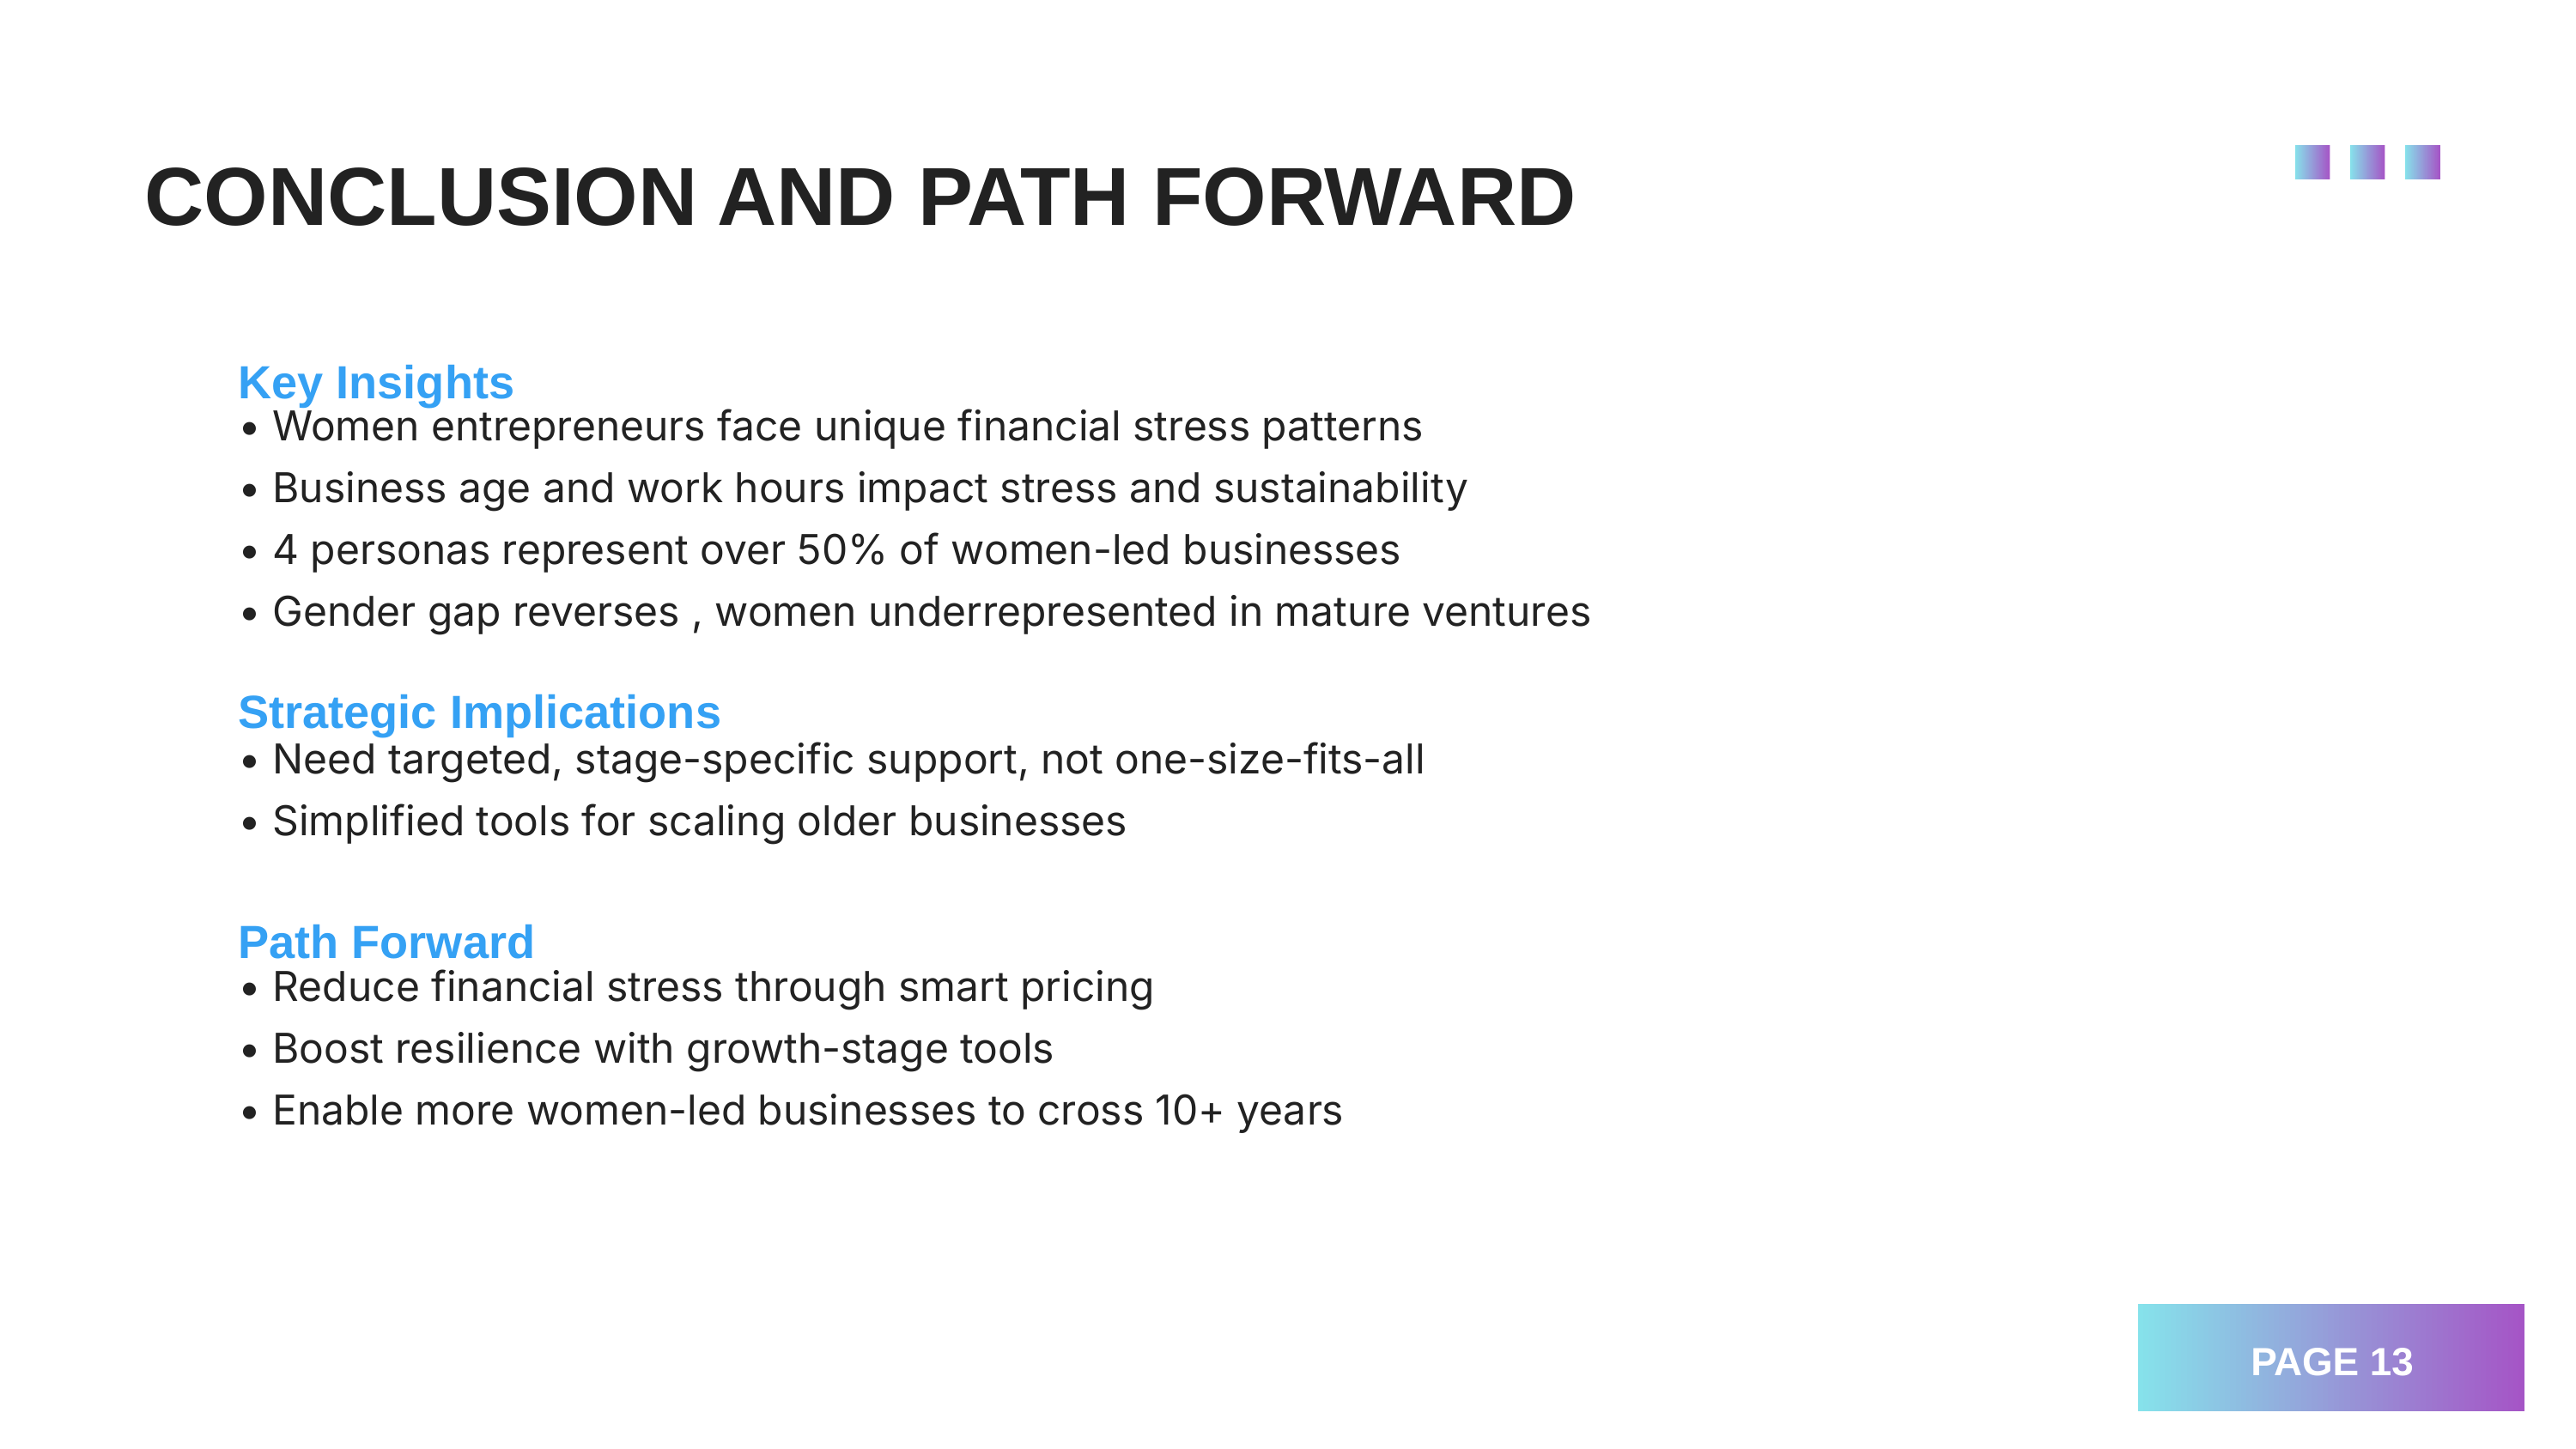

CONCLUSION AND PATH FORWARD
Key Insights
• Women entrepreneurs face unique financial stress patterns
• Business age and work hours impact stress and sustainability
• 4 personas represent over 50% of women-led businesses
• Gender gap reverses , women underrepresented in mature ventures
Strategic Implications
• Need targeted, stage-specific support, not one-size-fits-all
• Simplified tools for scaling older businesses
Path Forward
• Reduce financial stress through smart pricing
• Boost resilience with growth-stage tools
• Enable more women-led businesses to cross 10+ years

PAGE 13